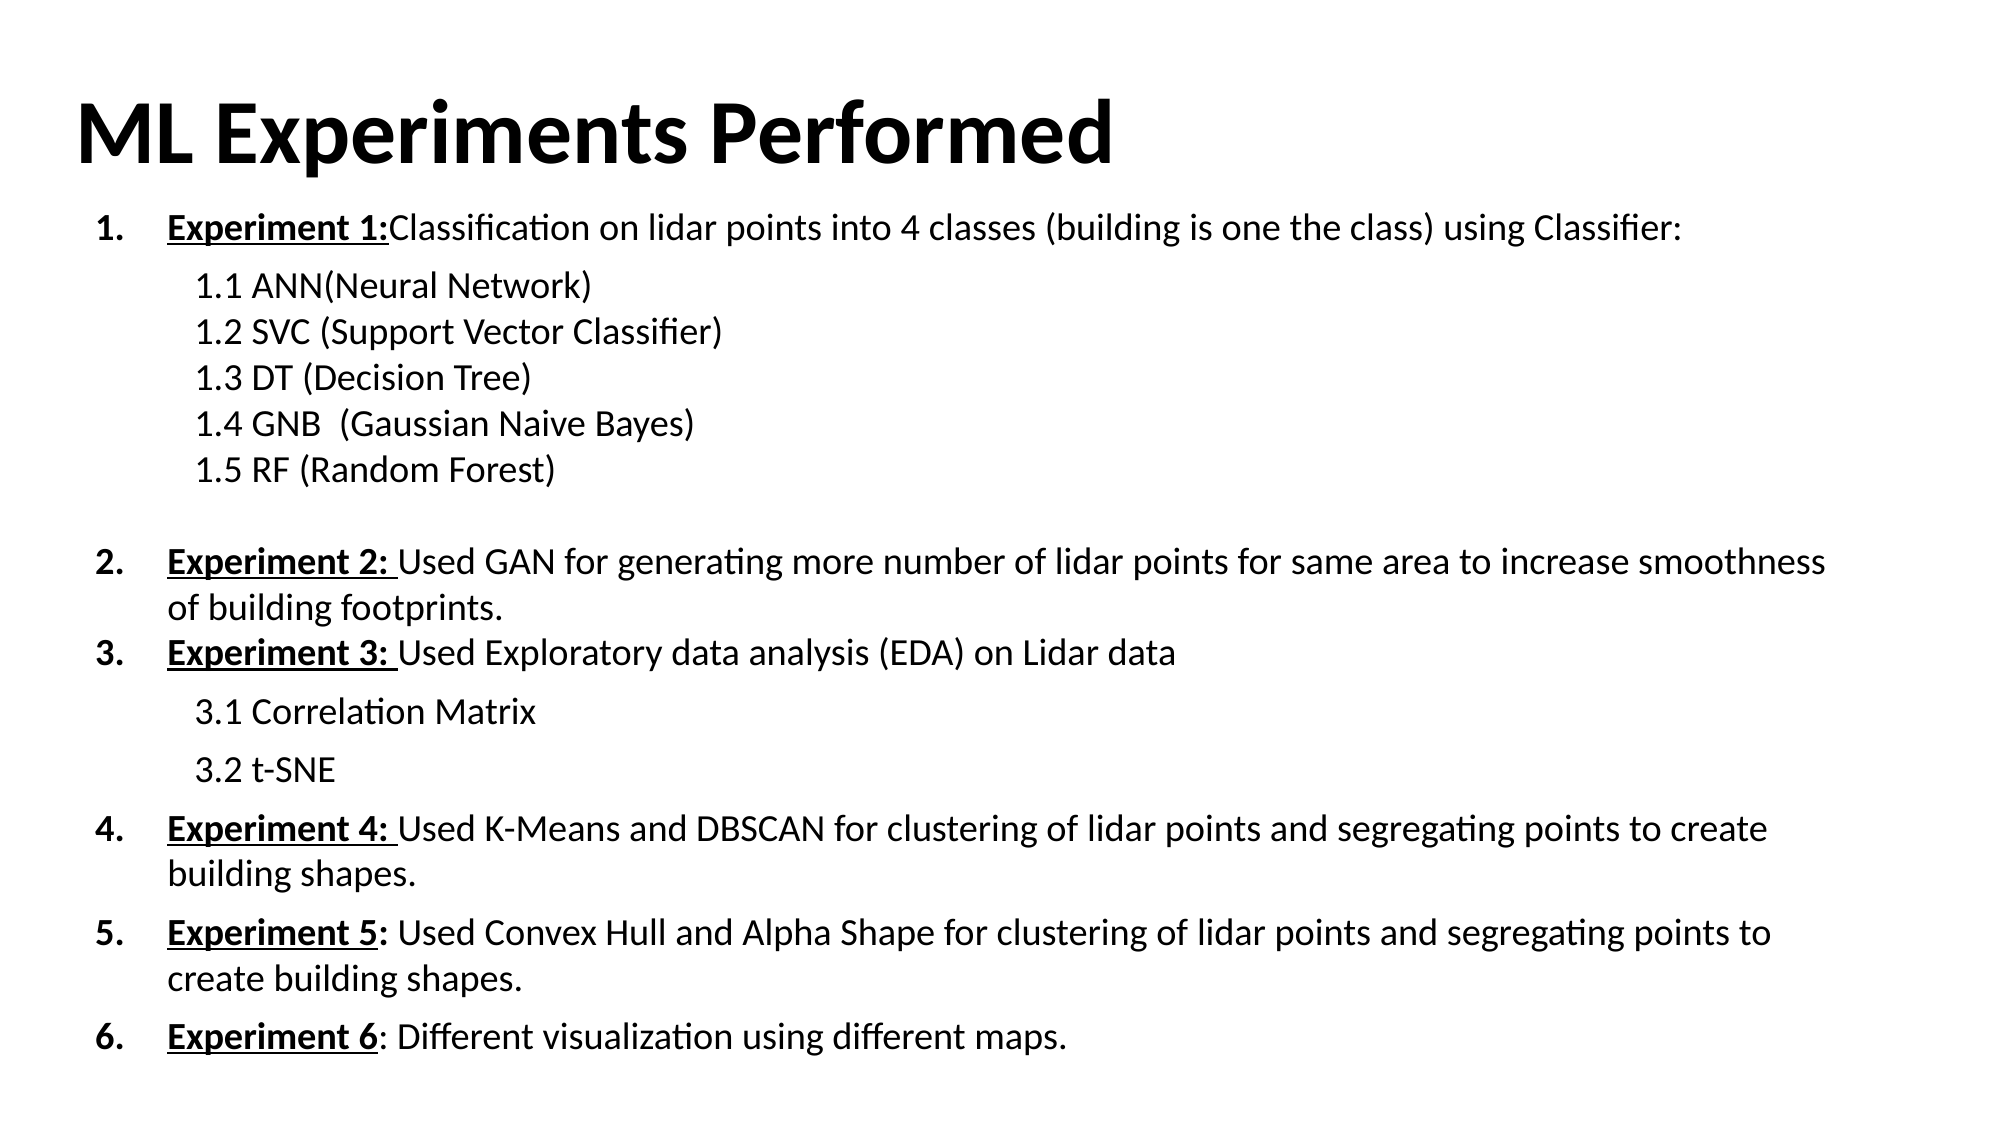

# ML Experiments Performed
Experiment 1:Classification on lidar points into 4 classes (building is one the class) using Classifier:
1.1 ANN(Neural Network)
1.2 SVC (Support Vector Classifier)
1.3 DT (Decision Tree)
1.4 GNB  (Gaussian Naive Bayes)
1.5 RF (Random Forest)

Experiment 2: Used GAN for generating more number of lidar points for same area to increase smoothness of building footprints.
Experiment 3: Used Exploratory data analysis (EDA) on Lidar data
3.1 Correlation Matrix
3.2 t-SNE
Experiment 4: Used K-Means and DBSCAN for clustering of lidar points and segregating points to create building shapes.
Experiment 5: Used Convex Hull and Alpha Shape for clustering of lidar points and segregating points to create building shapes.
Experiment 6: Different visualization using different maps.